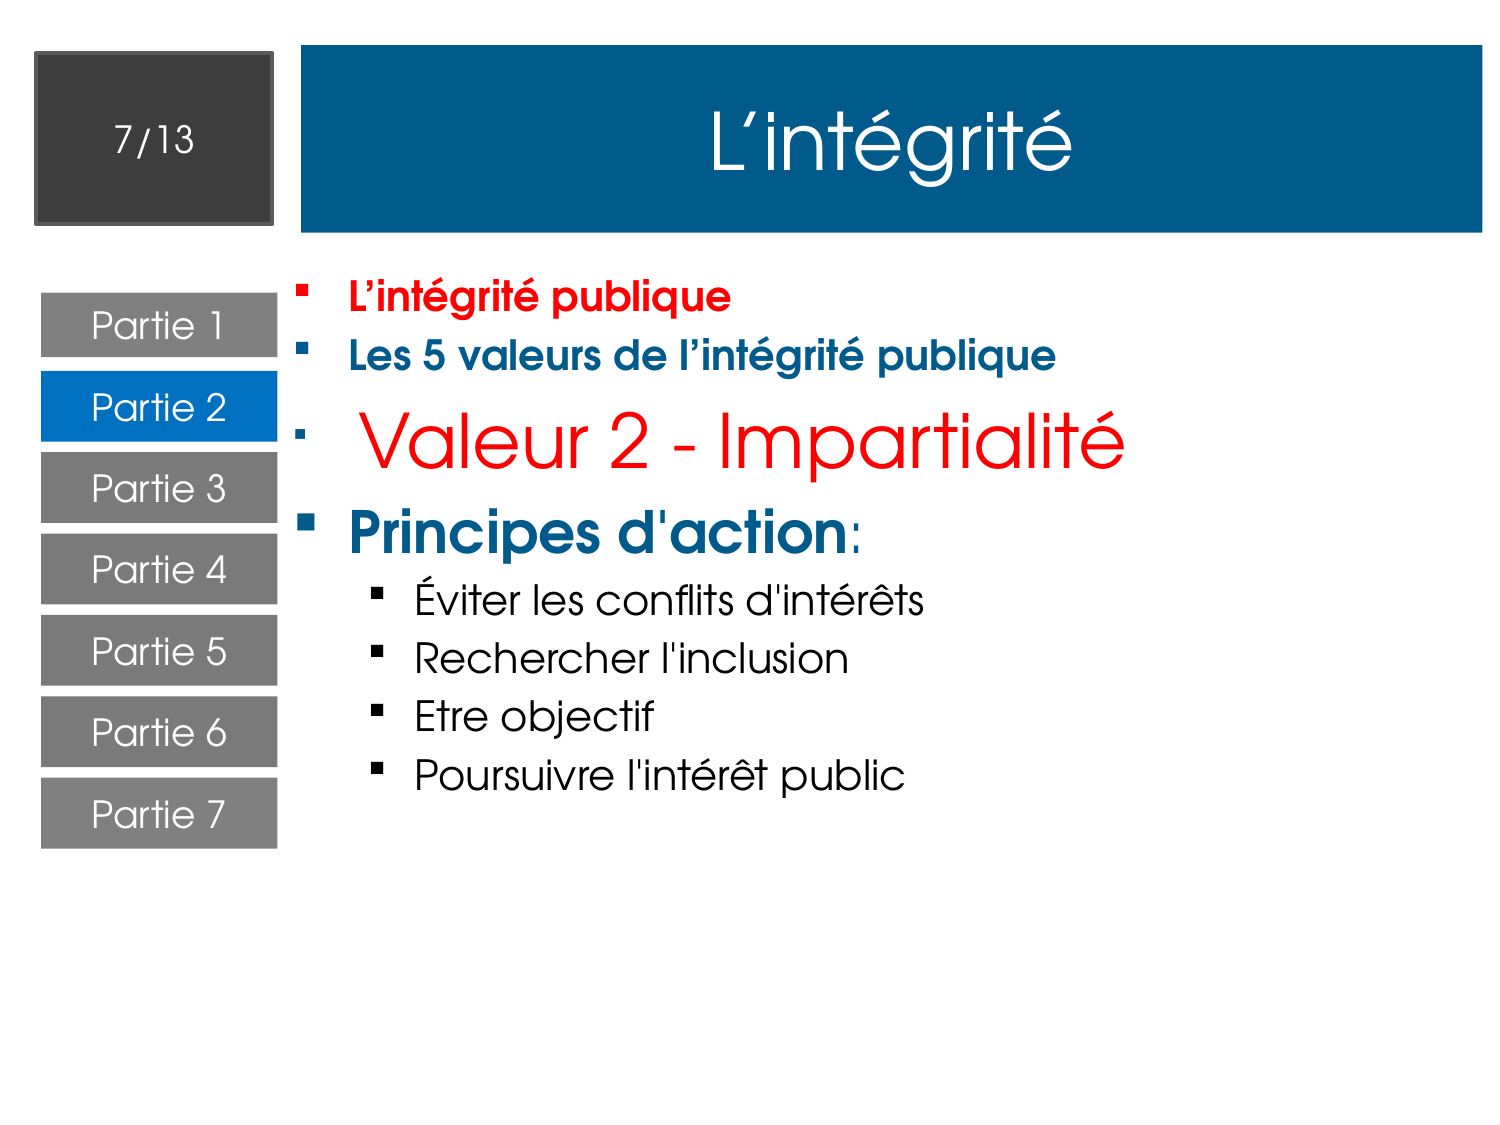

# L’intégrité
7/13
L’intégrité publique
Les 5 valeurs de l’intégrité publique
 Valeur 2 - Impartialité
Principes d'action:
Éviter les conflits d'intérêts
Rechercher l'inclusion
Etre objectif
Poursuivre l'intérêt public
Partie 1
Partie 2
Partie 3
Partie 4
Partie 5
Partie 6
Partie 7